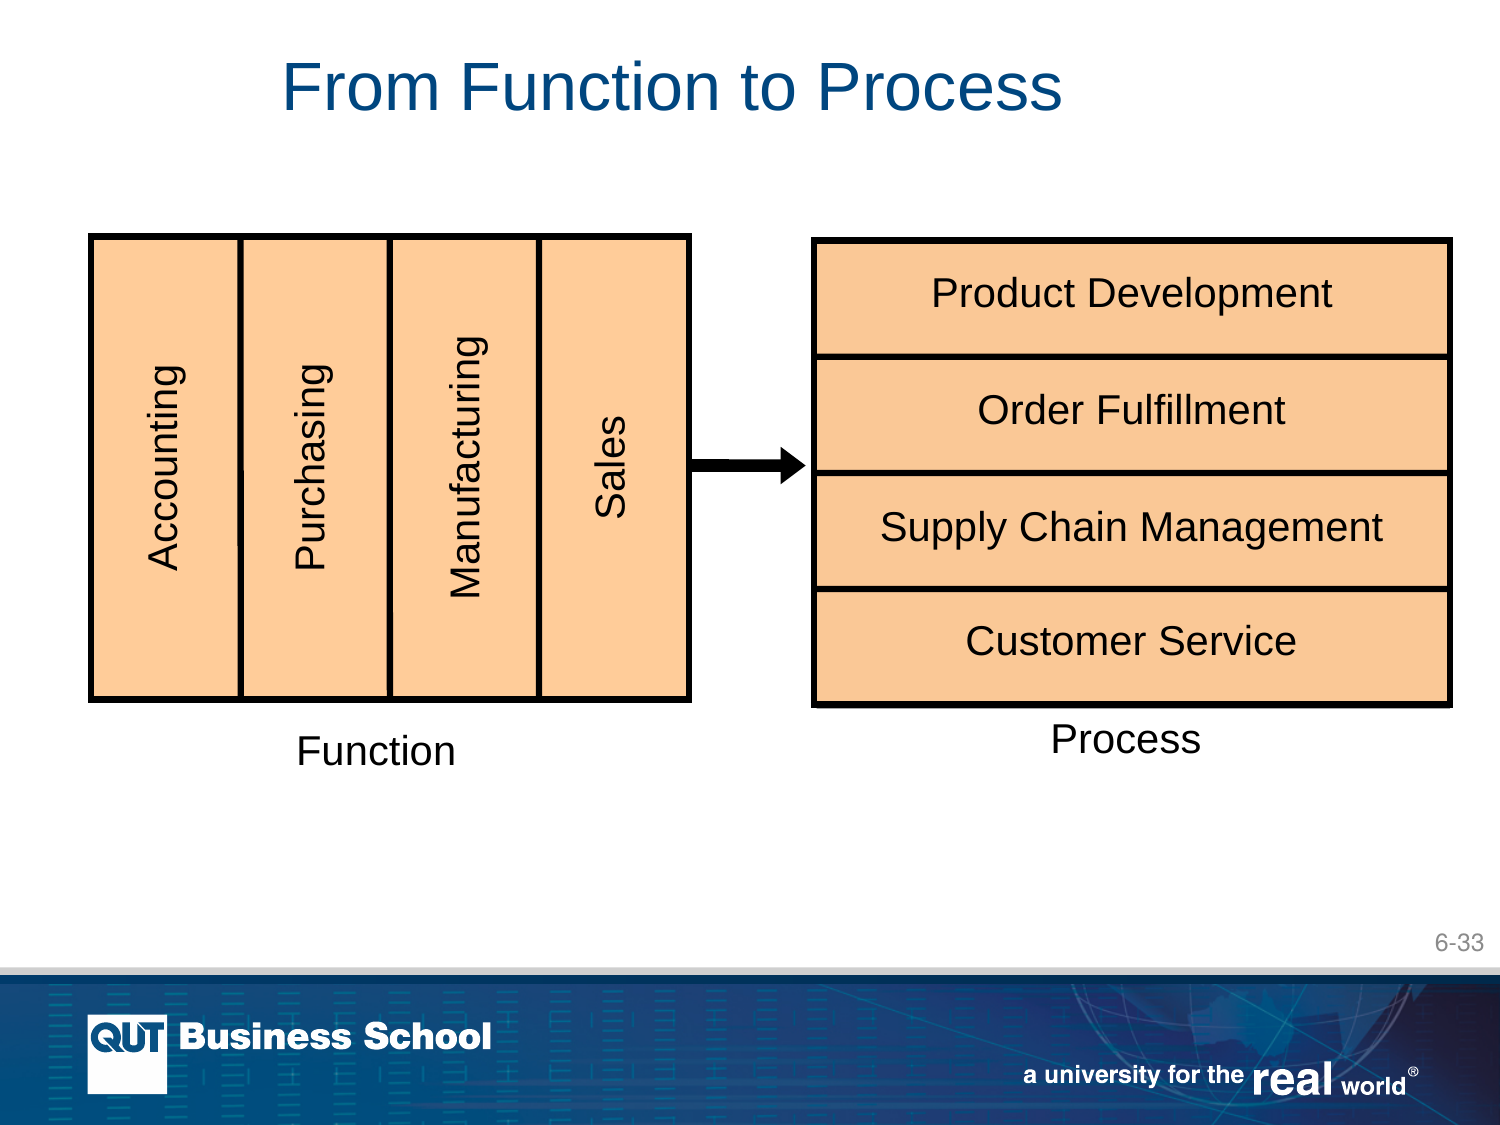

# From Function to Process

Product Development
Order Fulfillment
Manufacturing
Accounting
Purchasing
Sales

Supply Chain Management
Customer Service
Process
Function
6-33